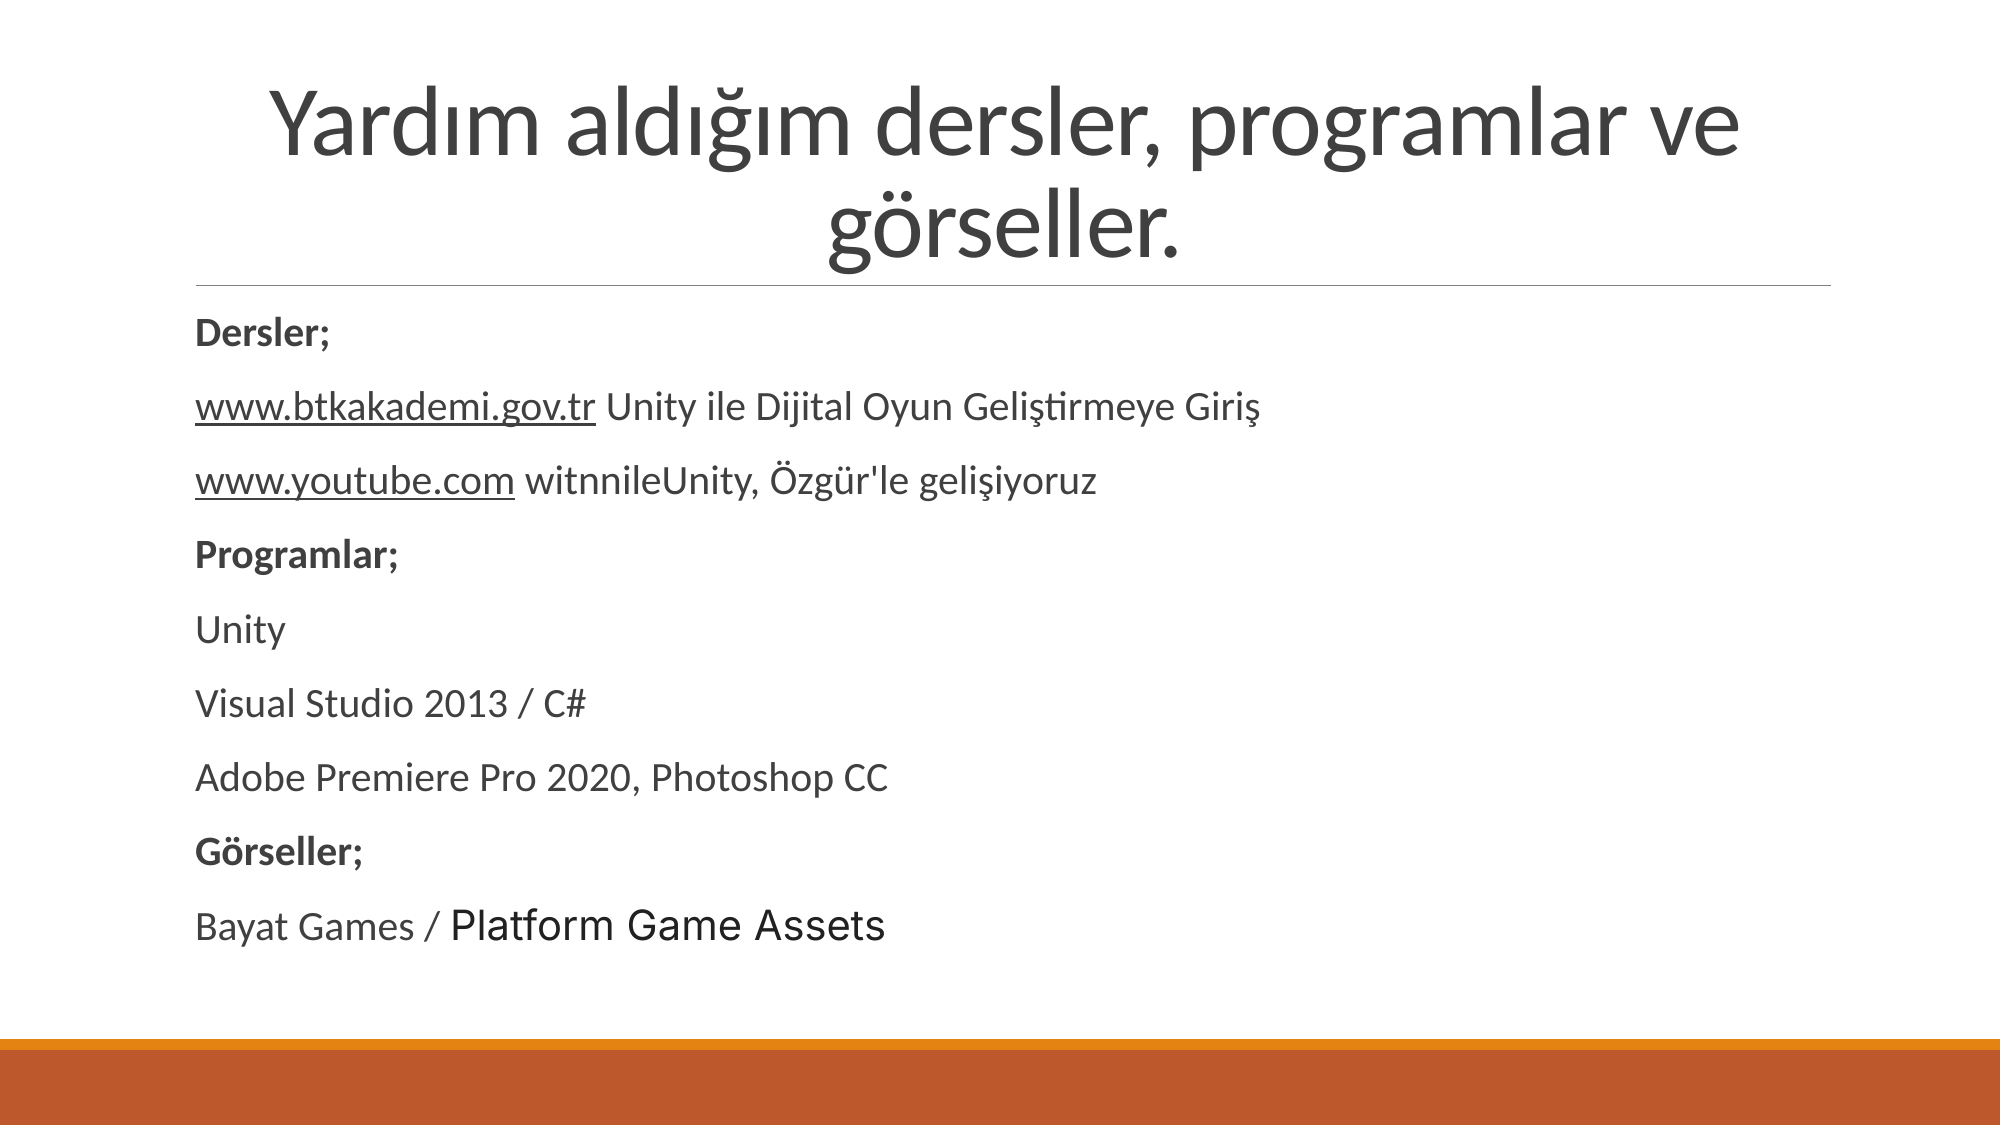

# Yardım aldığım dersler, programlar ve görseller.
Dersler;
www.btkakademi.gov.tr Unity ile Dijital Oyun Geliştirmeye Giriş
www.youtube.com witnnileUnity, Özgür'le gelişiyoruz
Programlar;
Unity
Visual Studio 2013 / C#
Adobe Premiere Pro 2020, Photoshop CC
Görseller;
Bayat Games / Platform Game Assets